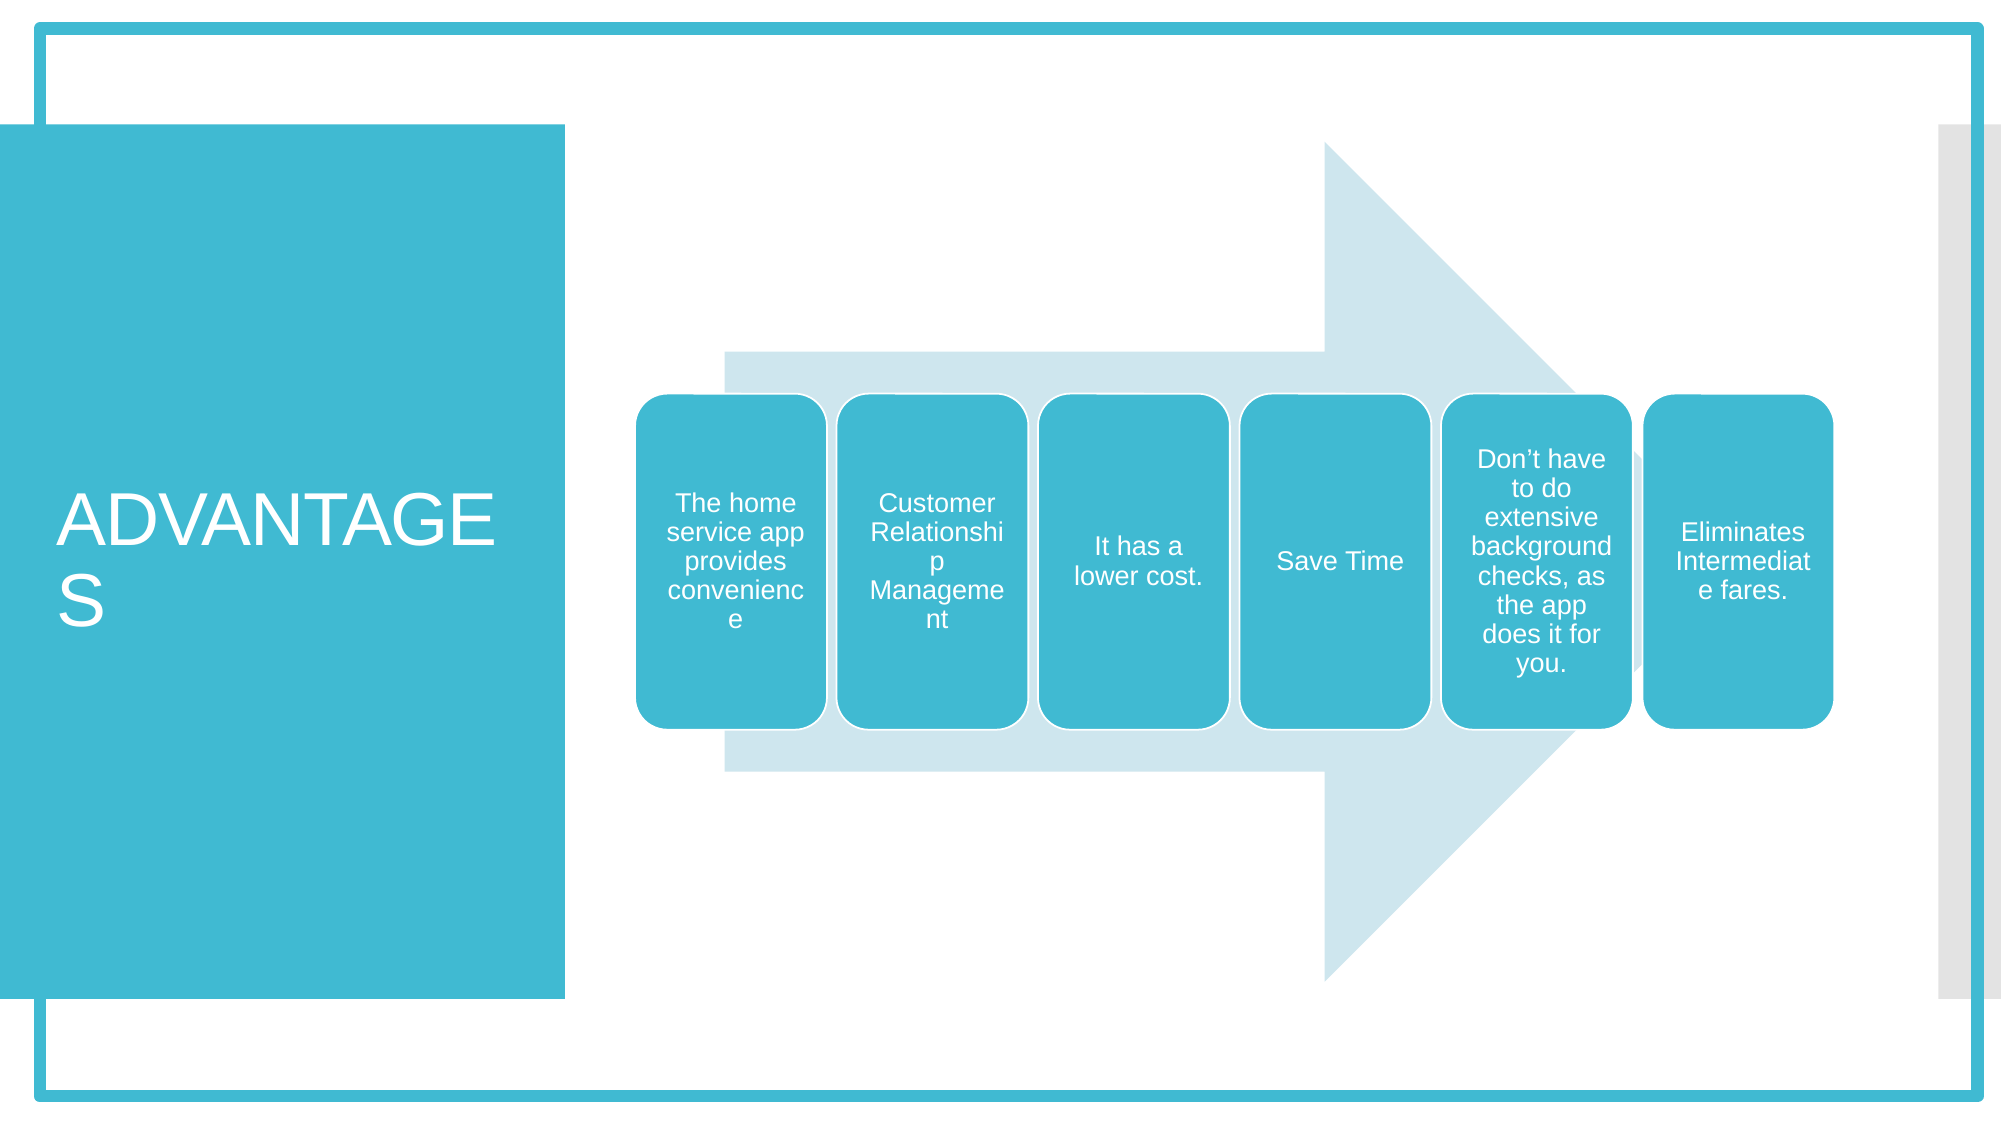

The home service app provides convenience
Customer Relationship Management
It has a lower cost.
Save Time
Don’t have to do extensive background checks, as the app does it for you.
Eliminates Intermediate fares.
# ADVANTAGES